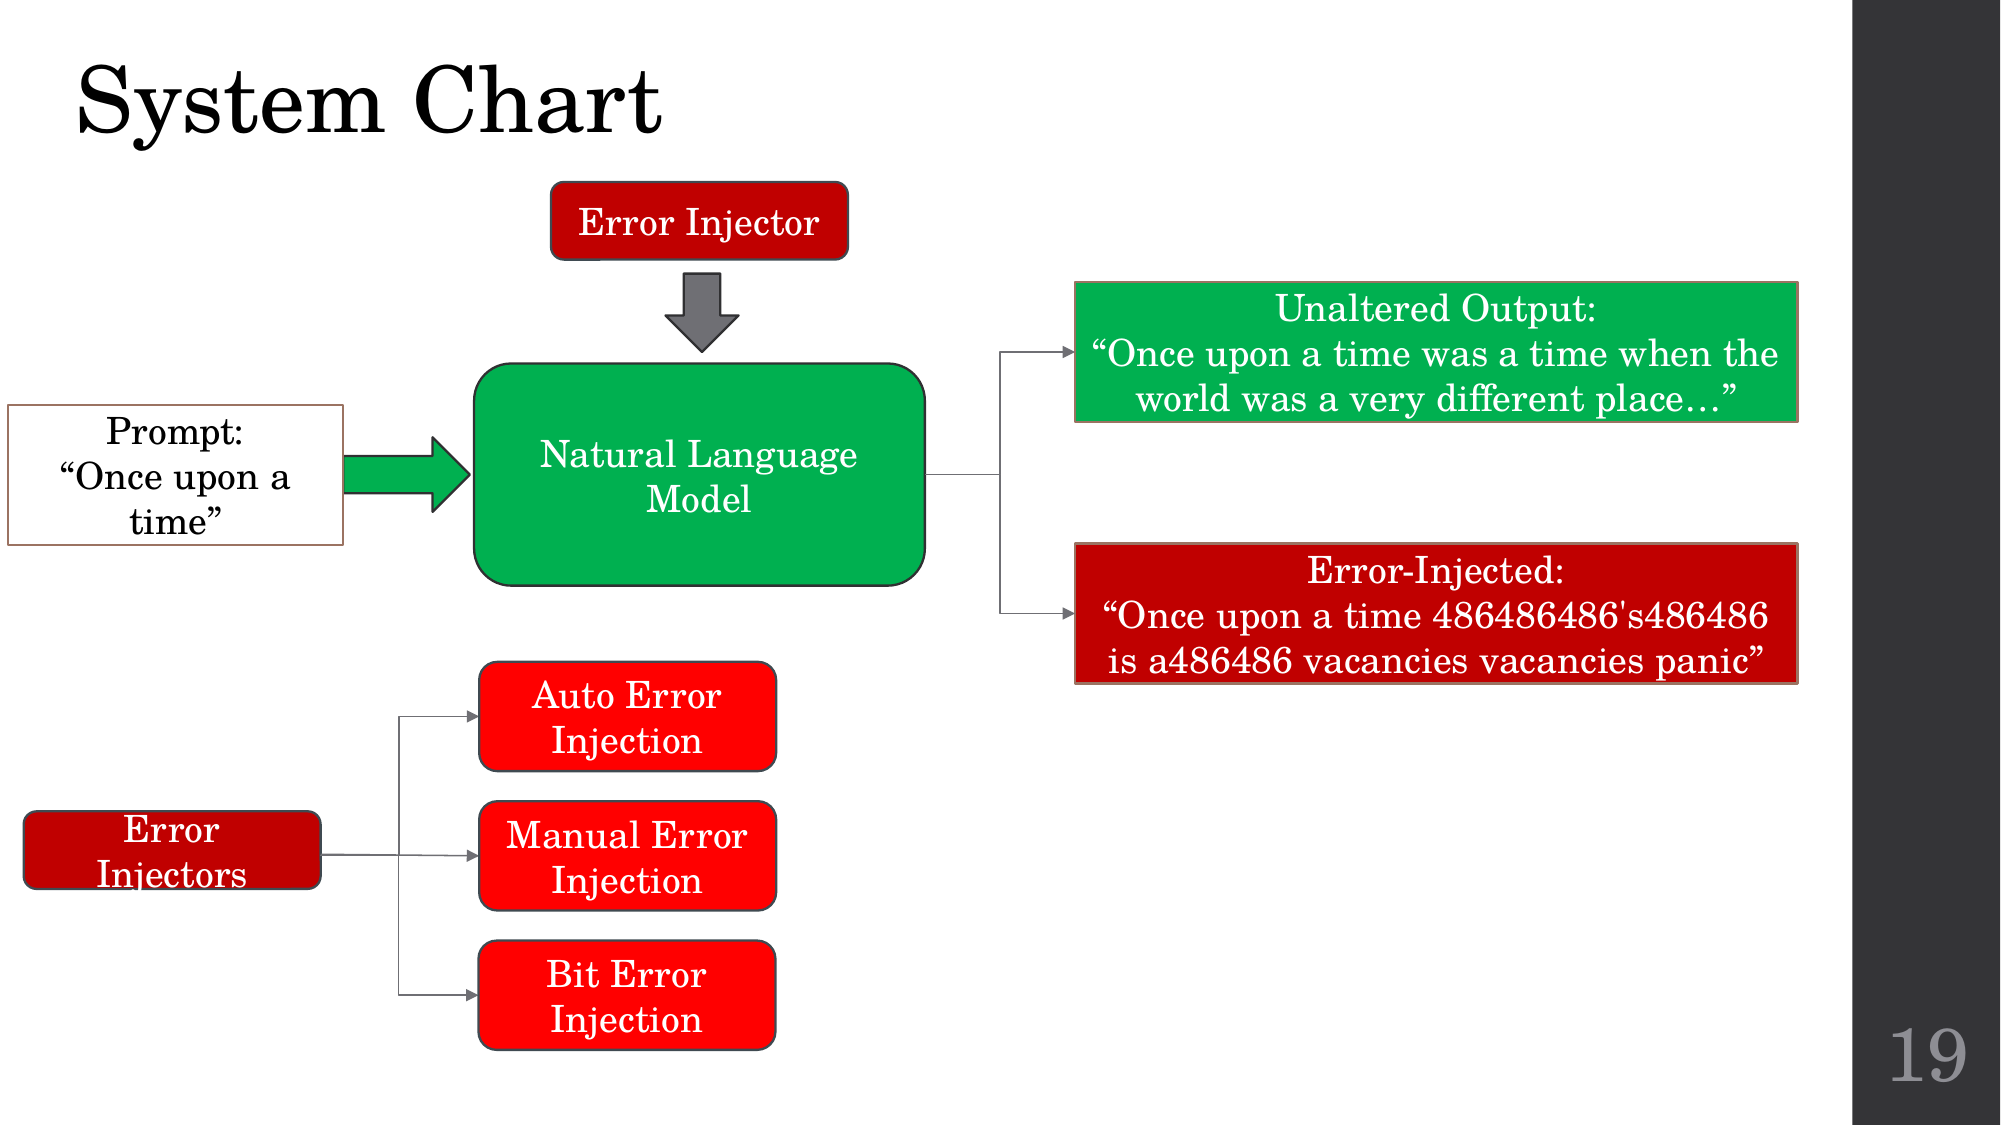

System Chart
Error Injector

Unaltered Output:
“Once upon a time was a time when the world was a very different place…”
Natural Language Model
Prompt:
“Once upon a time”

Error-Injected:
“Once upon a time 486486486's486486 is a486486 vacancies vacancies panic”
Auto Error Injection
Manual Error Injection
Error Injectors
Bit Error Injection
19